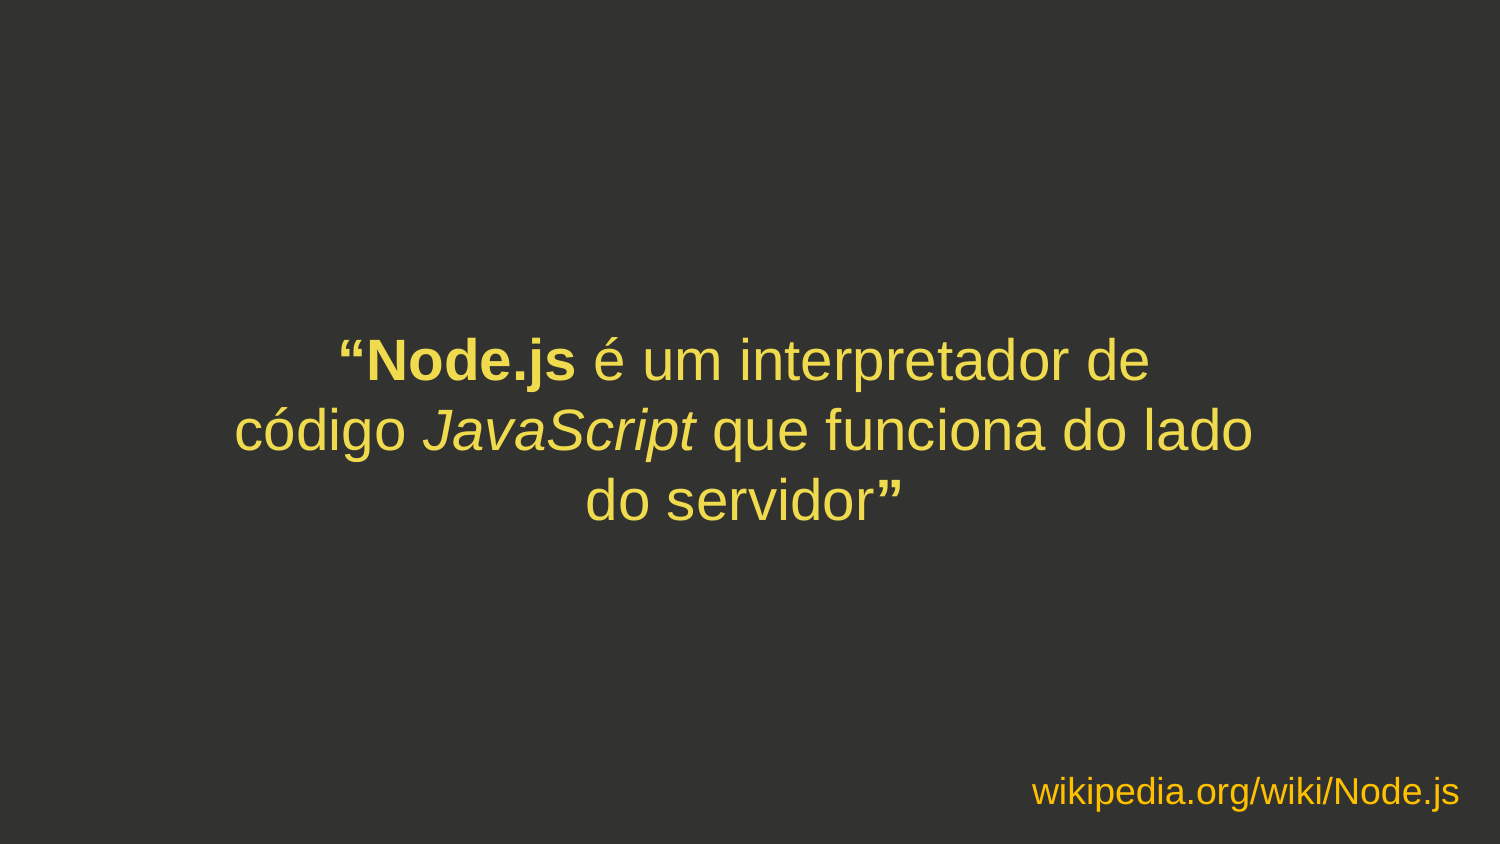

# “Node.js é um interpretador de código JavaScript que funciona do lado do servidor”
wikipedia.org/wiki/Node.js